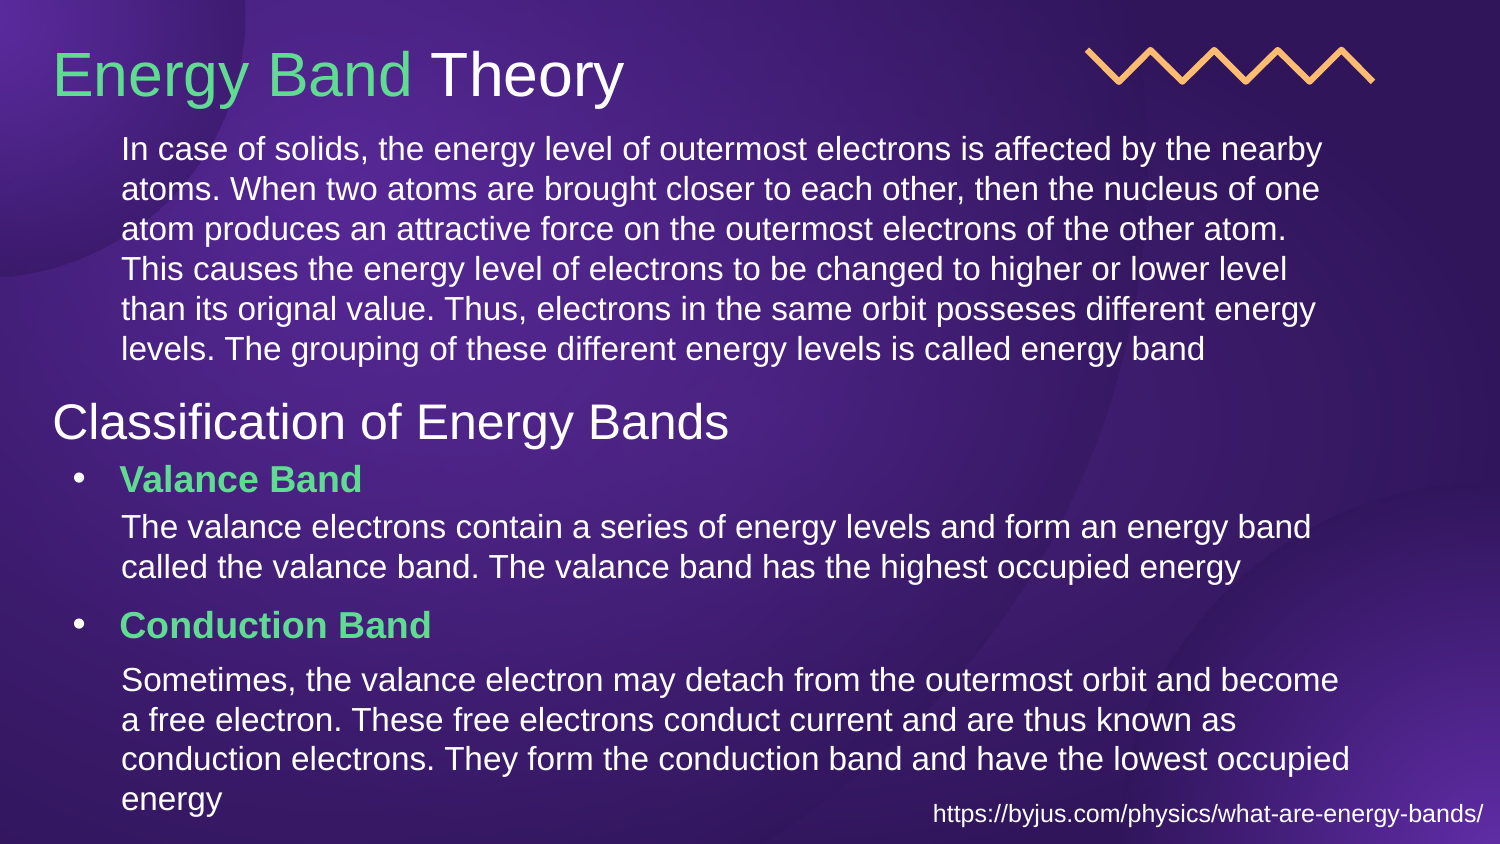

# Energy Band Theory

In case of solids, the energy level of outermost electrons is affected by the nearby atoms. When two atoms are brought closer to each other, then the nucleus of one atom produces an attractive force on the outermost electrons of the other atom. This causes the energy level of electrons to be changed to higher or lower level than its orignal value. Thus, electrons in the same orbit posseses different energy levels. The grouping of these different energy levels is called energy band
Classification of Energy Bands
Valance Band
The valance electrons contain a series of energy levels and form an energy band called the valance band. The valance band has the highest occupied energy
Conduction Band
Sometimes, the valance electron may detach from the outermost orbit and become a free electron. These free electrons conduct current and are thus known as conduction electrons. They form the conduction band and have the lowest occupied energy
https://byjus.com/physics/what-are-energy-bands/